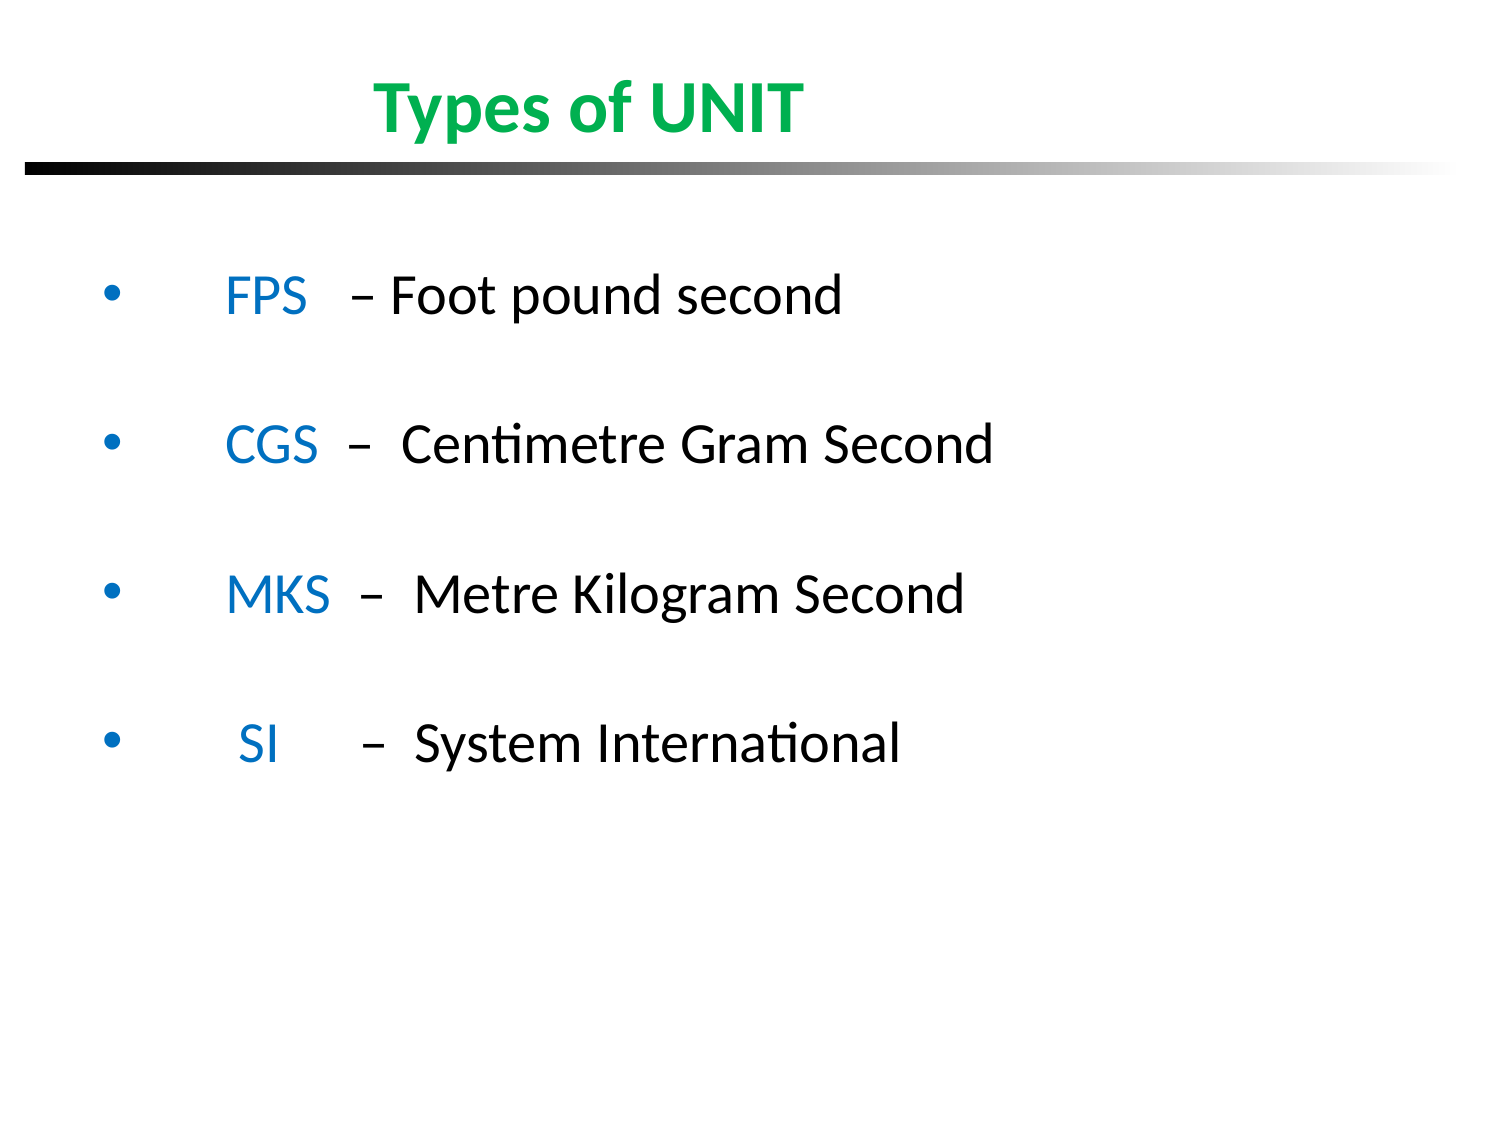

Types of UNIT

     FPS   – Foot pound second

     CGS  –  Centimetre Gram Second

     MKS  –  Metre Kilogram Second

      SI      –  System International